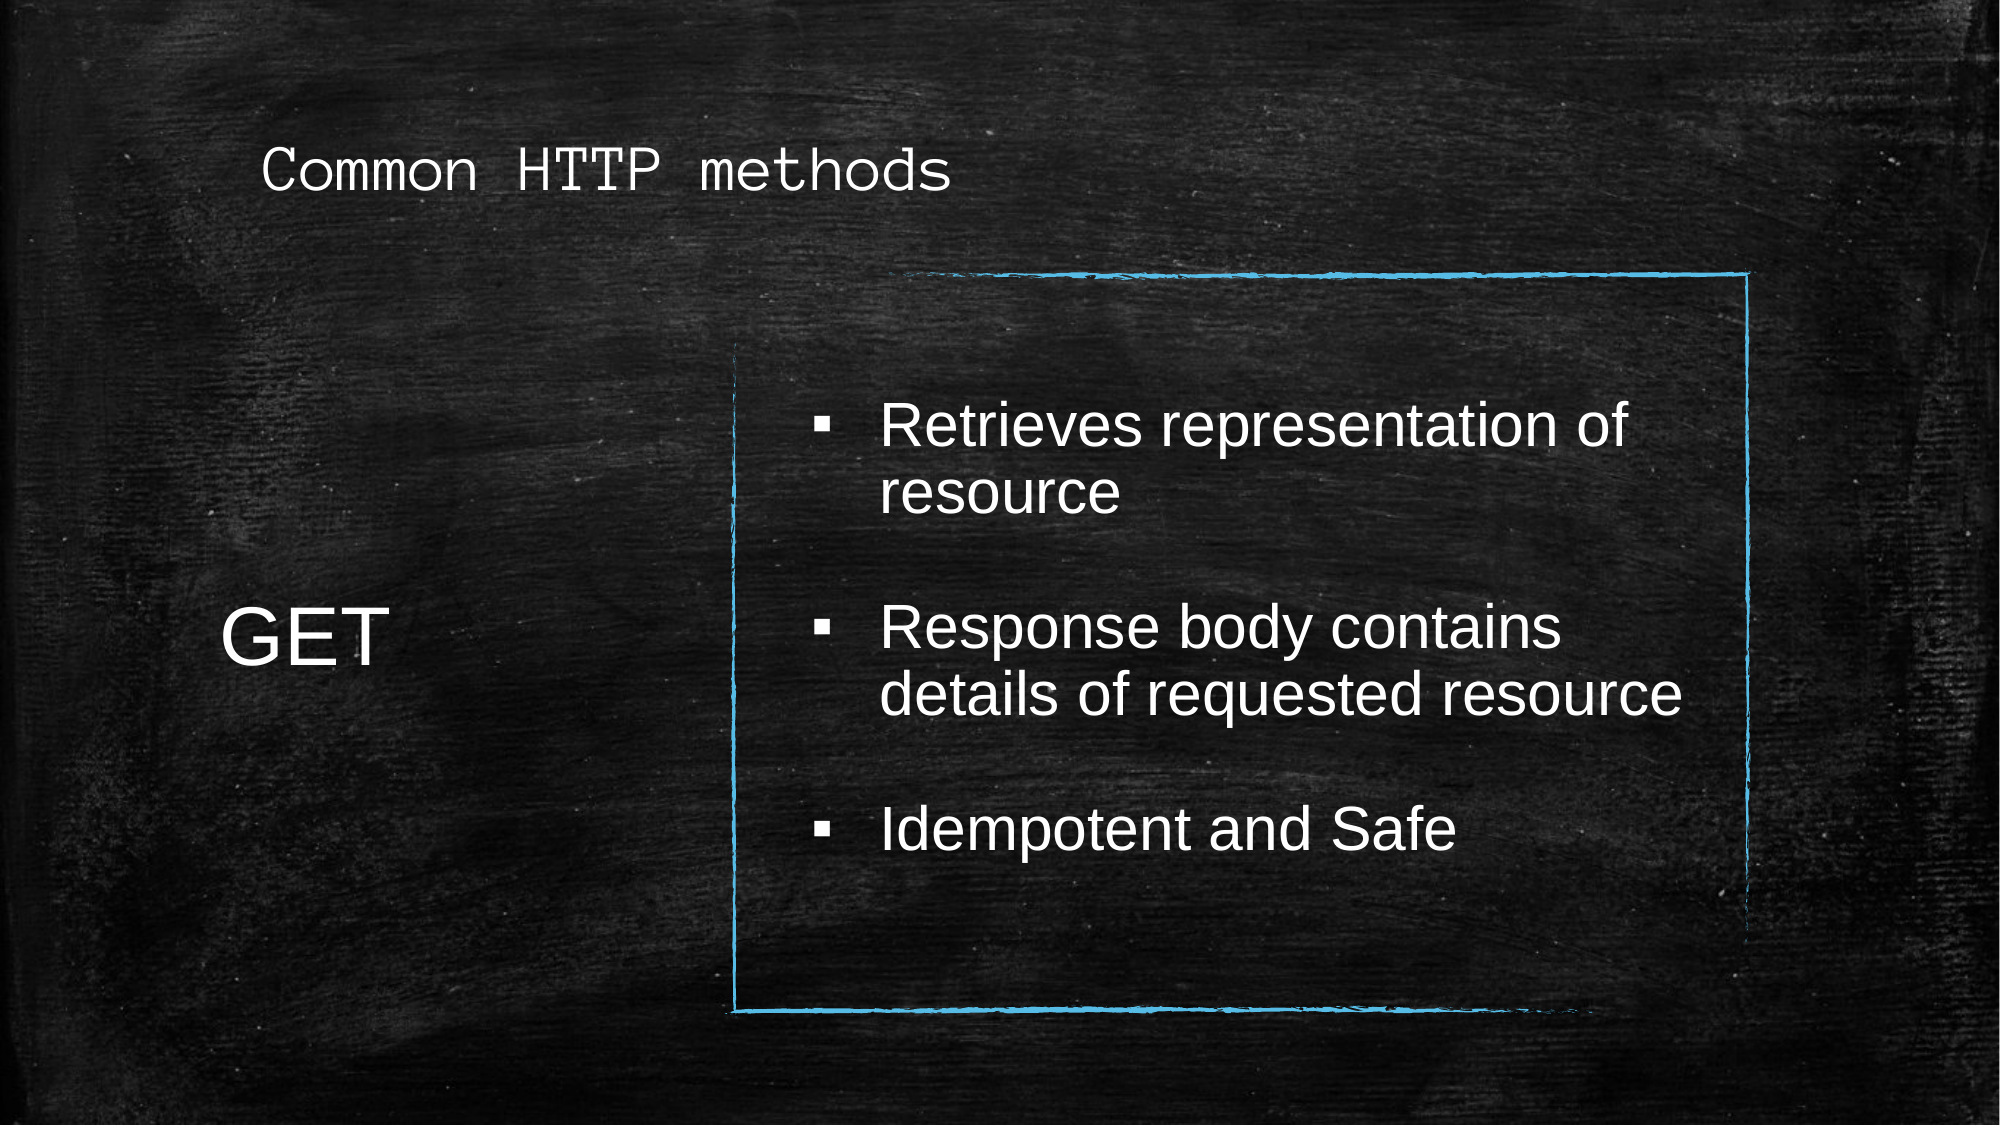

# Common HTTP methods

Retrieves representation of resource
Response body contains details of requested resource
Idempotent and Safe
GET